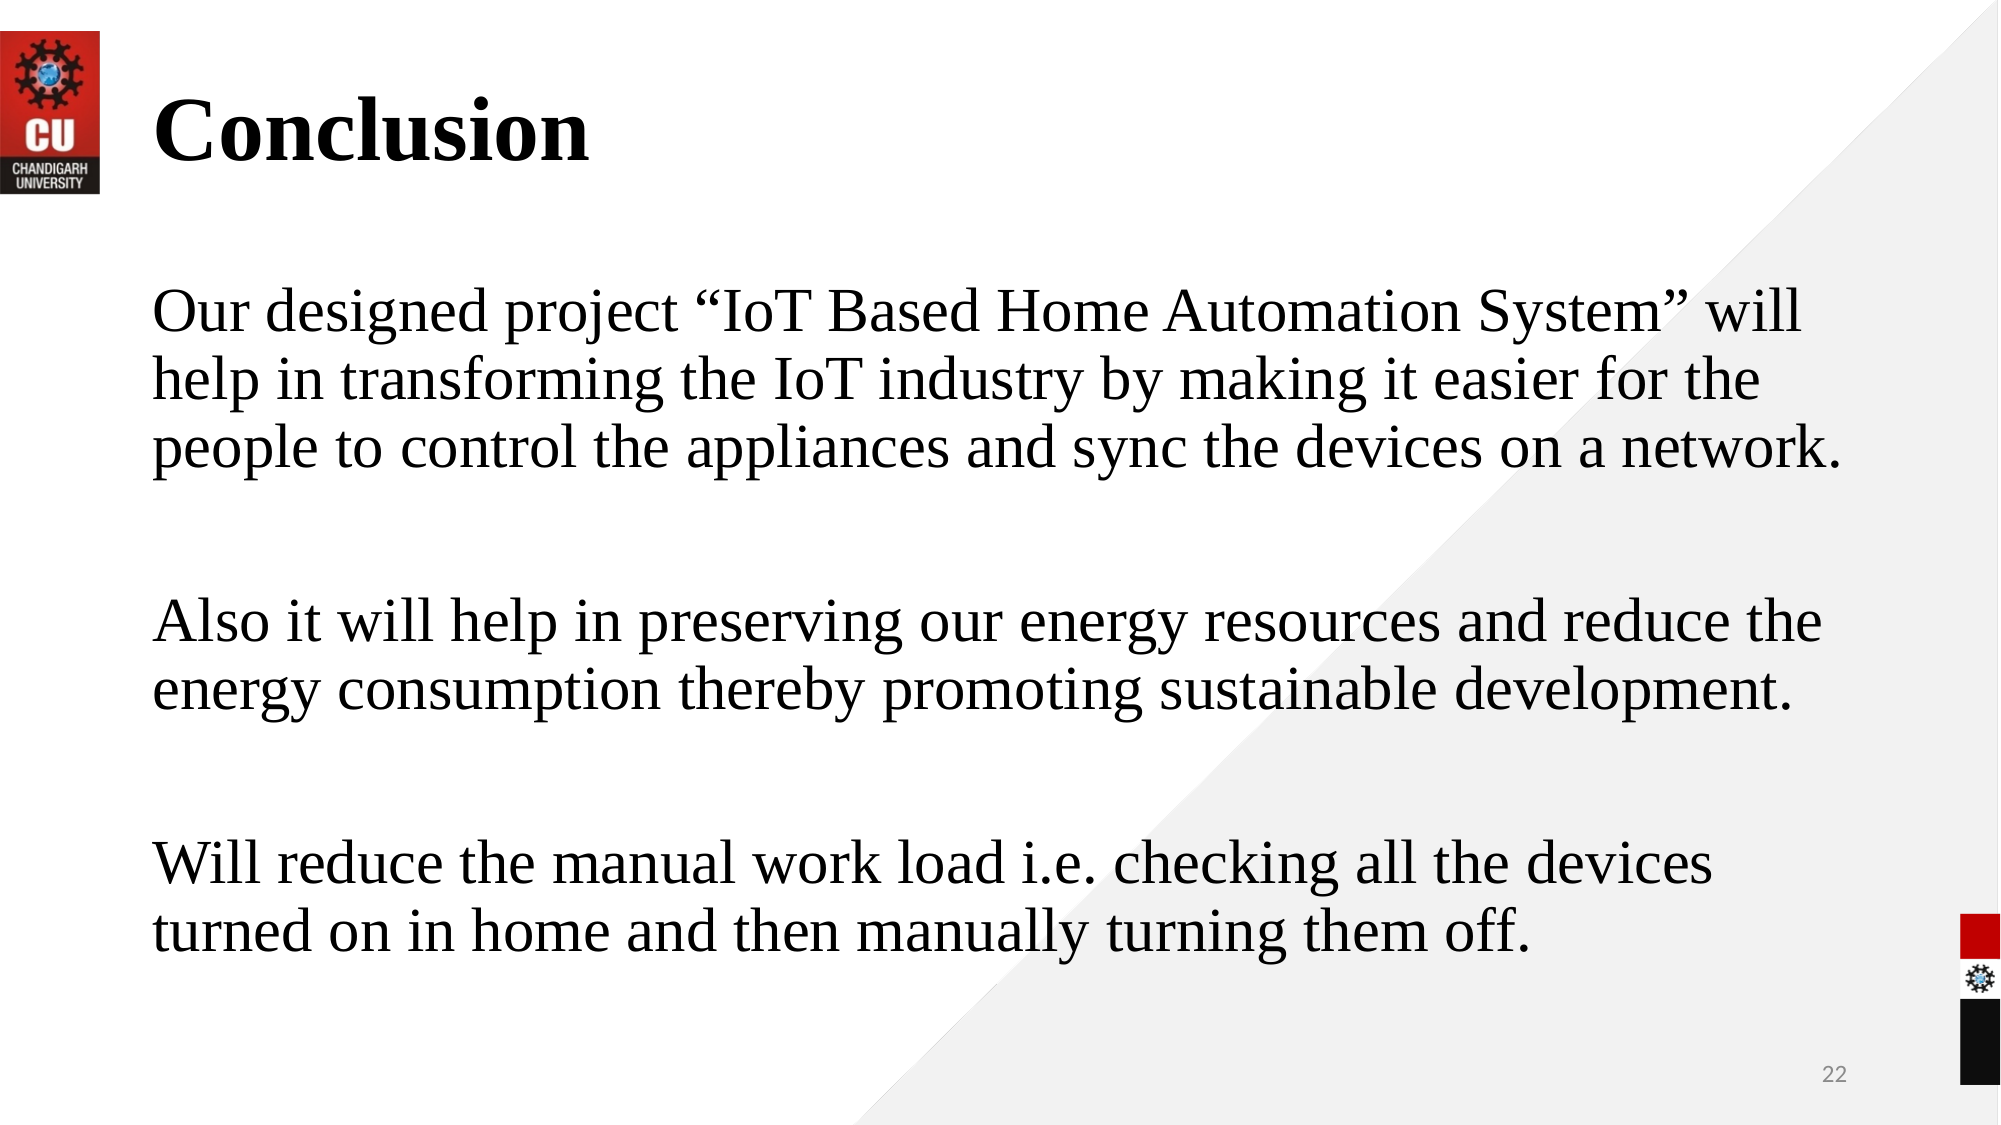

# Conclusion
Our designed project “IoT Based Home Automation System” will help in transforming the IoT industry by making it easier for the people to control the appliances and sync the devices on a network.

Also it will help in preserving our energy resources and reduce the energy consumption thereby promoting sustainable development.

Will reduce the manual work load i.e. checking all the devices turned on in home and then manually turning them off.
22